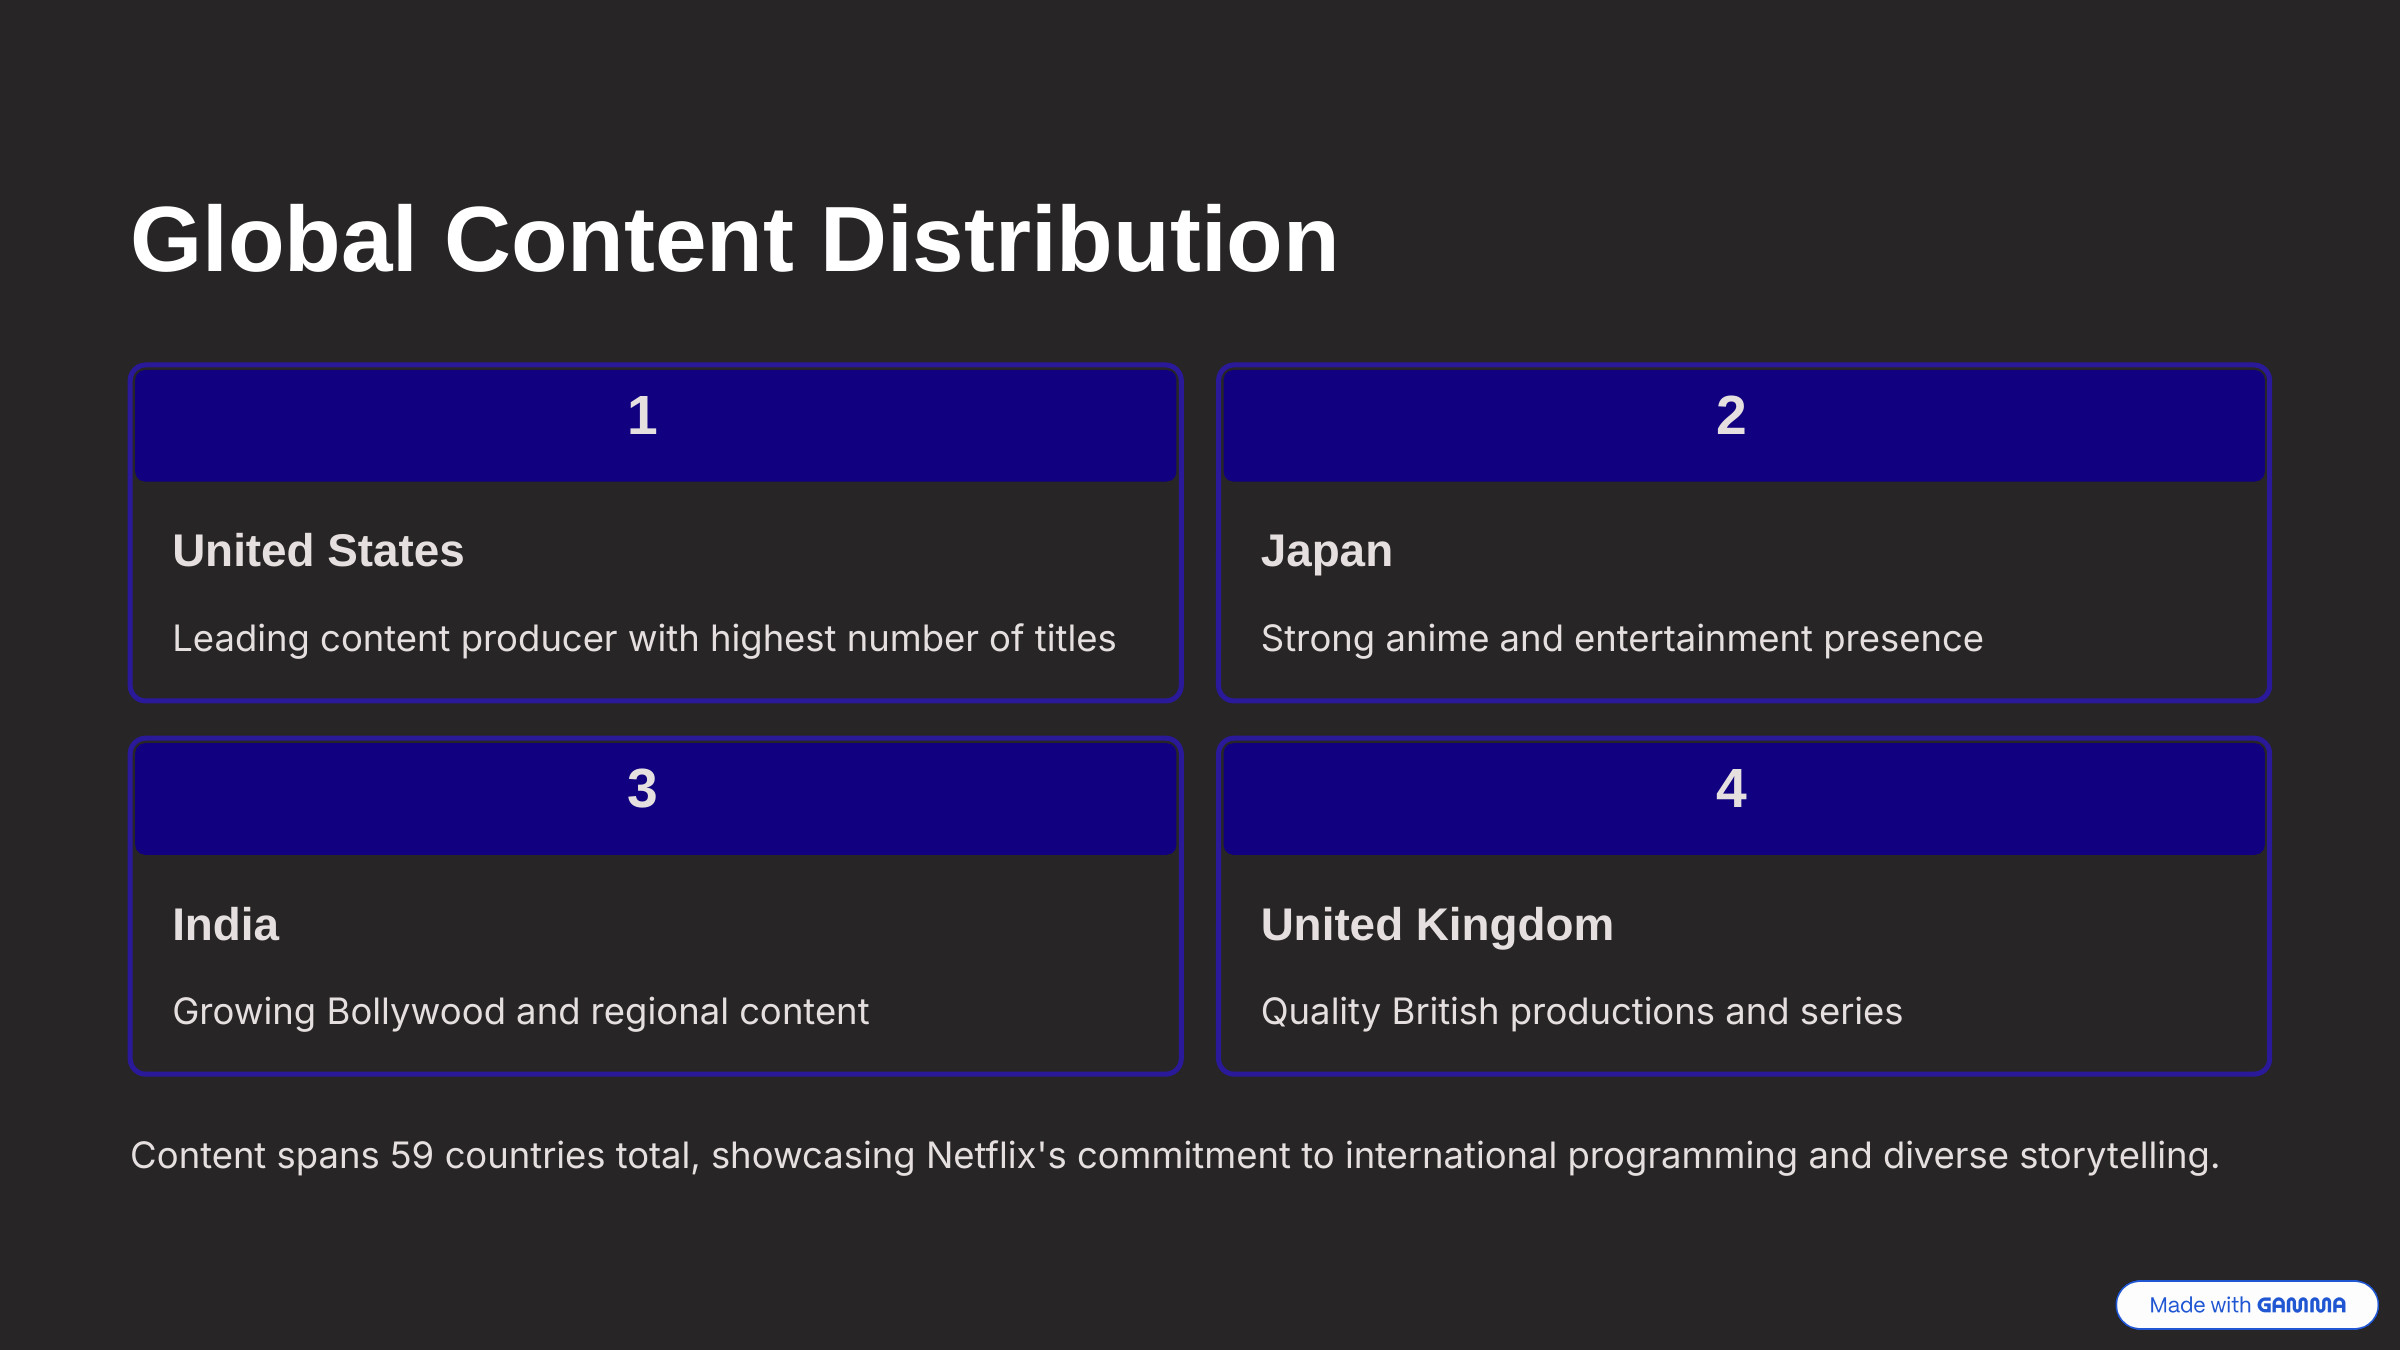

Global Content Distribution

1
2
United States
Japan
Leading content producer with highest number of titles
Strong anime and entertainment presence

3
4
India
United Kingdom
Growing Bollywood and regional content
Quality British productions and series
Content spans 59 countries total, showcasing Netflix's commitment to international programming and diverse storytelling.